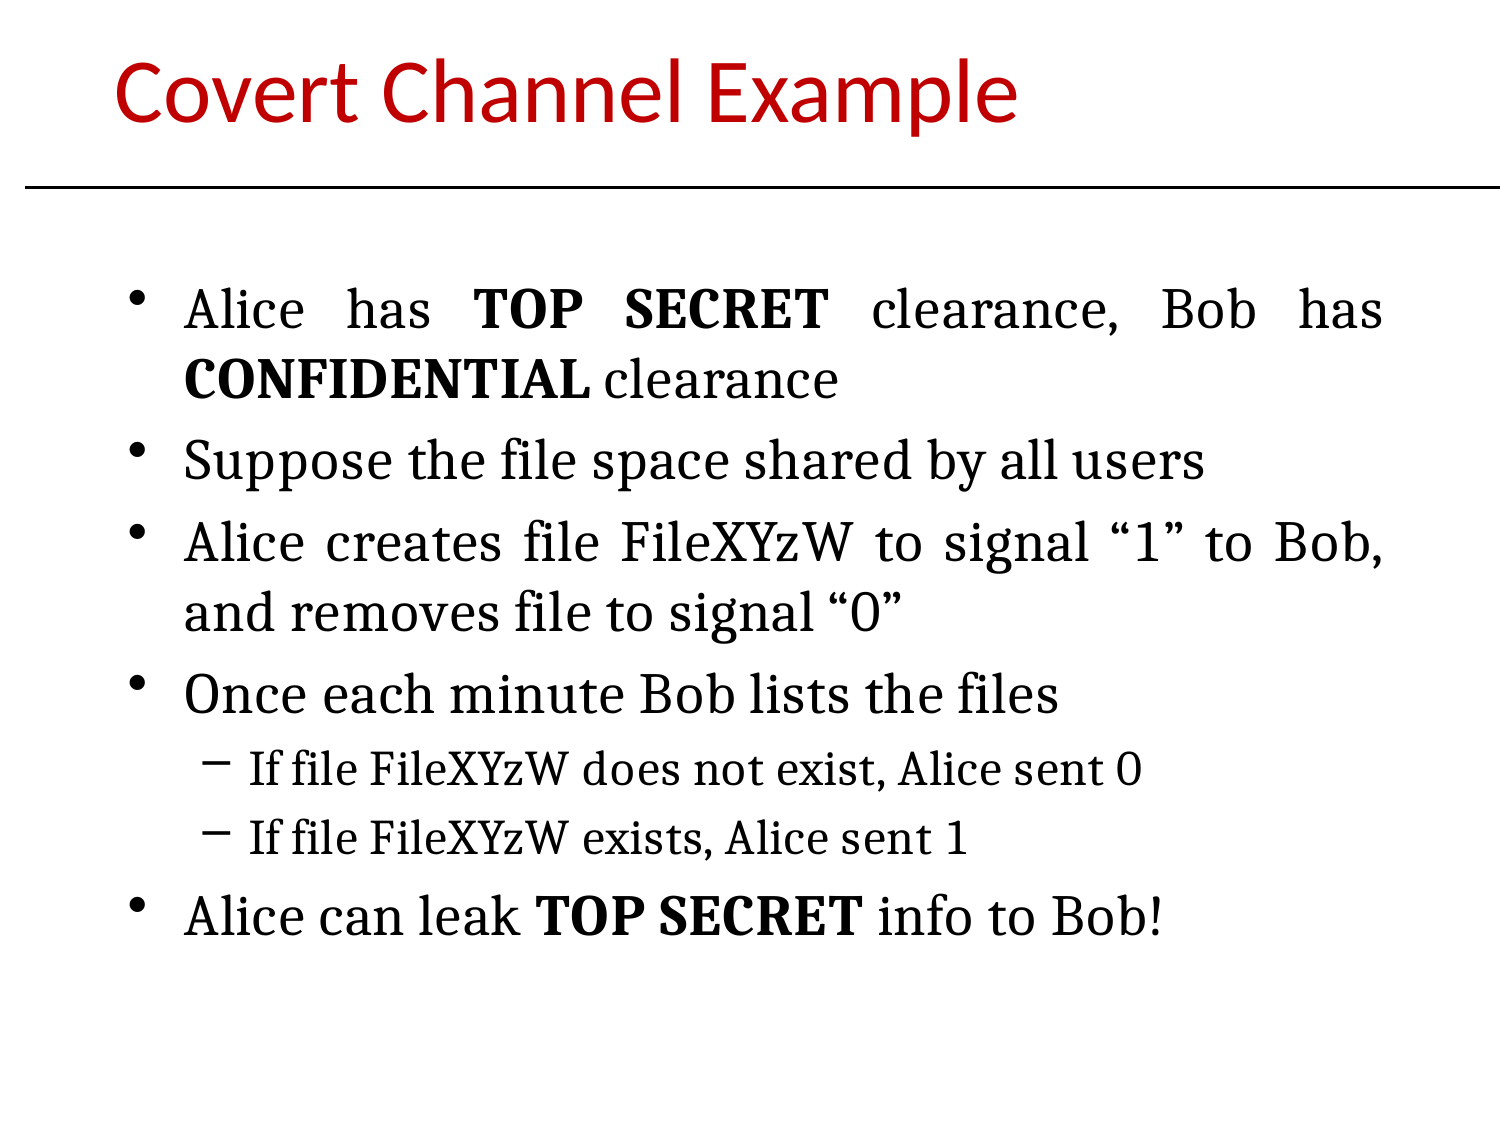

# Covert Channel Example
Alice has TOP SECRET clearance, Bob has CONFIDENTIAL clearance
Suppose the file space shared by all users
Alice creates file FileXYzW to signal “1” to Bob, and removes file to signal “0”
Once each minute Bob lists the files
If file FileXYzW does not exist, Alice sent 0
If file FileXYzW exists, Alice sent 1
Alice can leak TOP SECRET info to Bob!